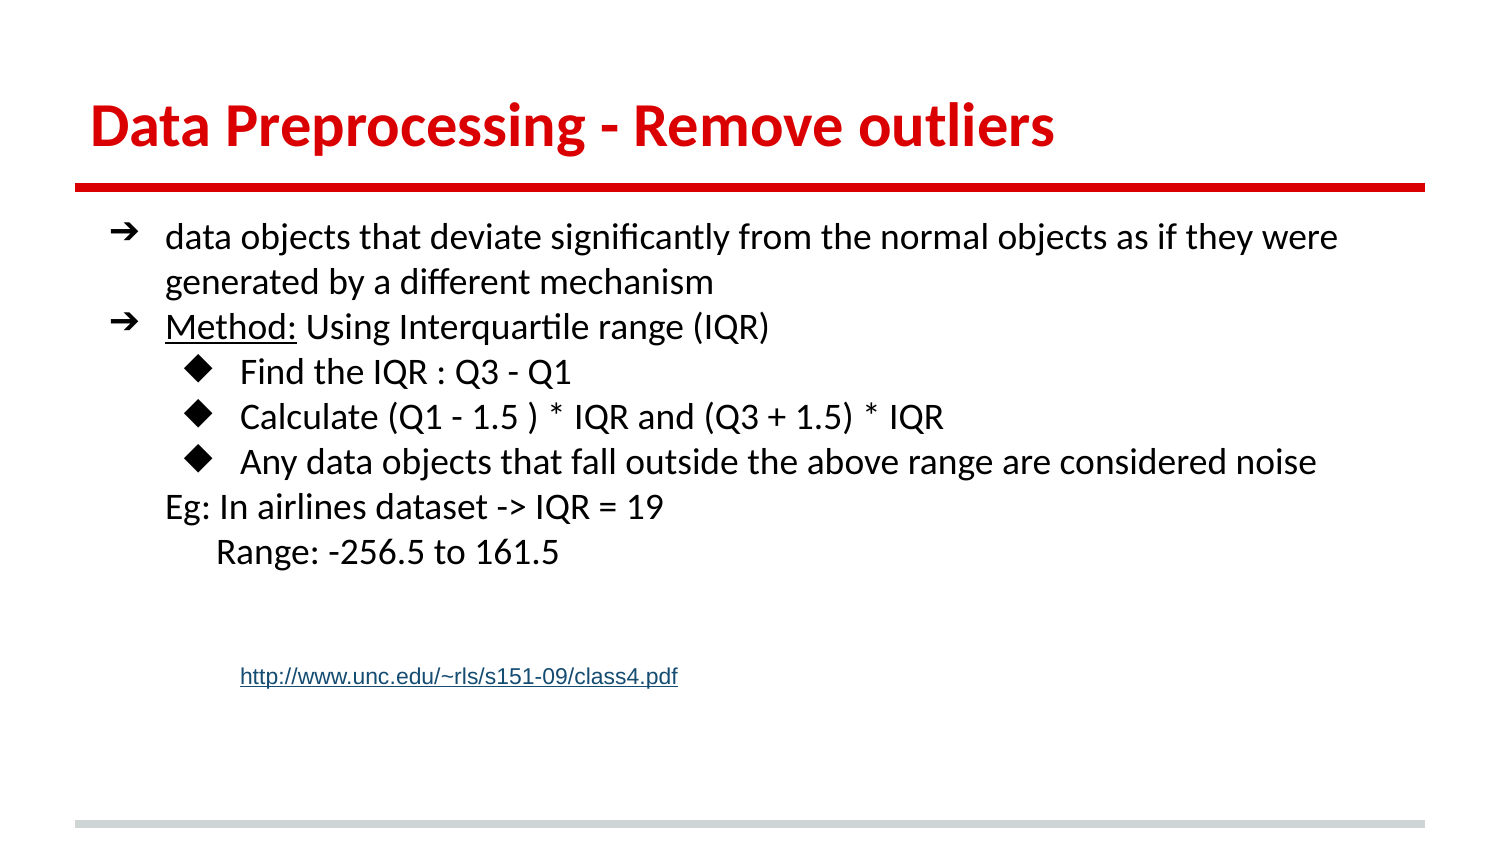

# Data Preprocessing - Remove outliers
data objects that deviate significantly from the normal objects as if they were generated by a different mechanism
Method: Using Interquartile range (IQR)
Find the IQR : Q3 - Q1
Calculate (Q1 - 1.5 ) * IQR and (Q3 + 1.5) * IQR
Any data objects that fall outside the above range are considered noise
Eg: In airlines dataset -> IQR = 19
      Range: -256.5 to 161.5

http://www.unc.edu/~rls/s151-09/class4.pdf